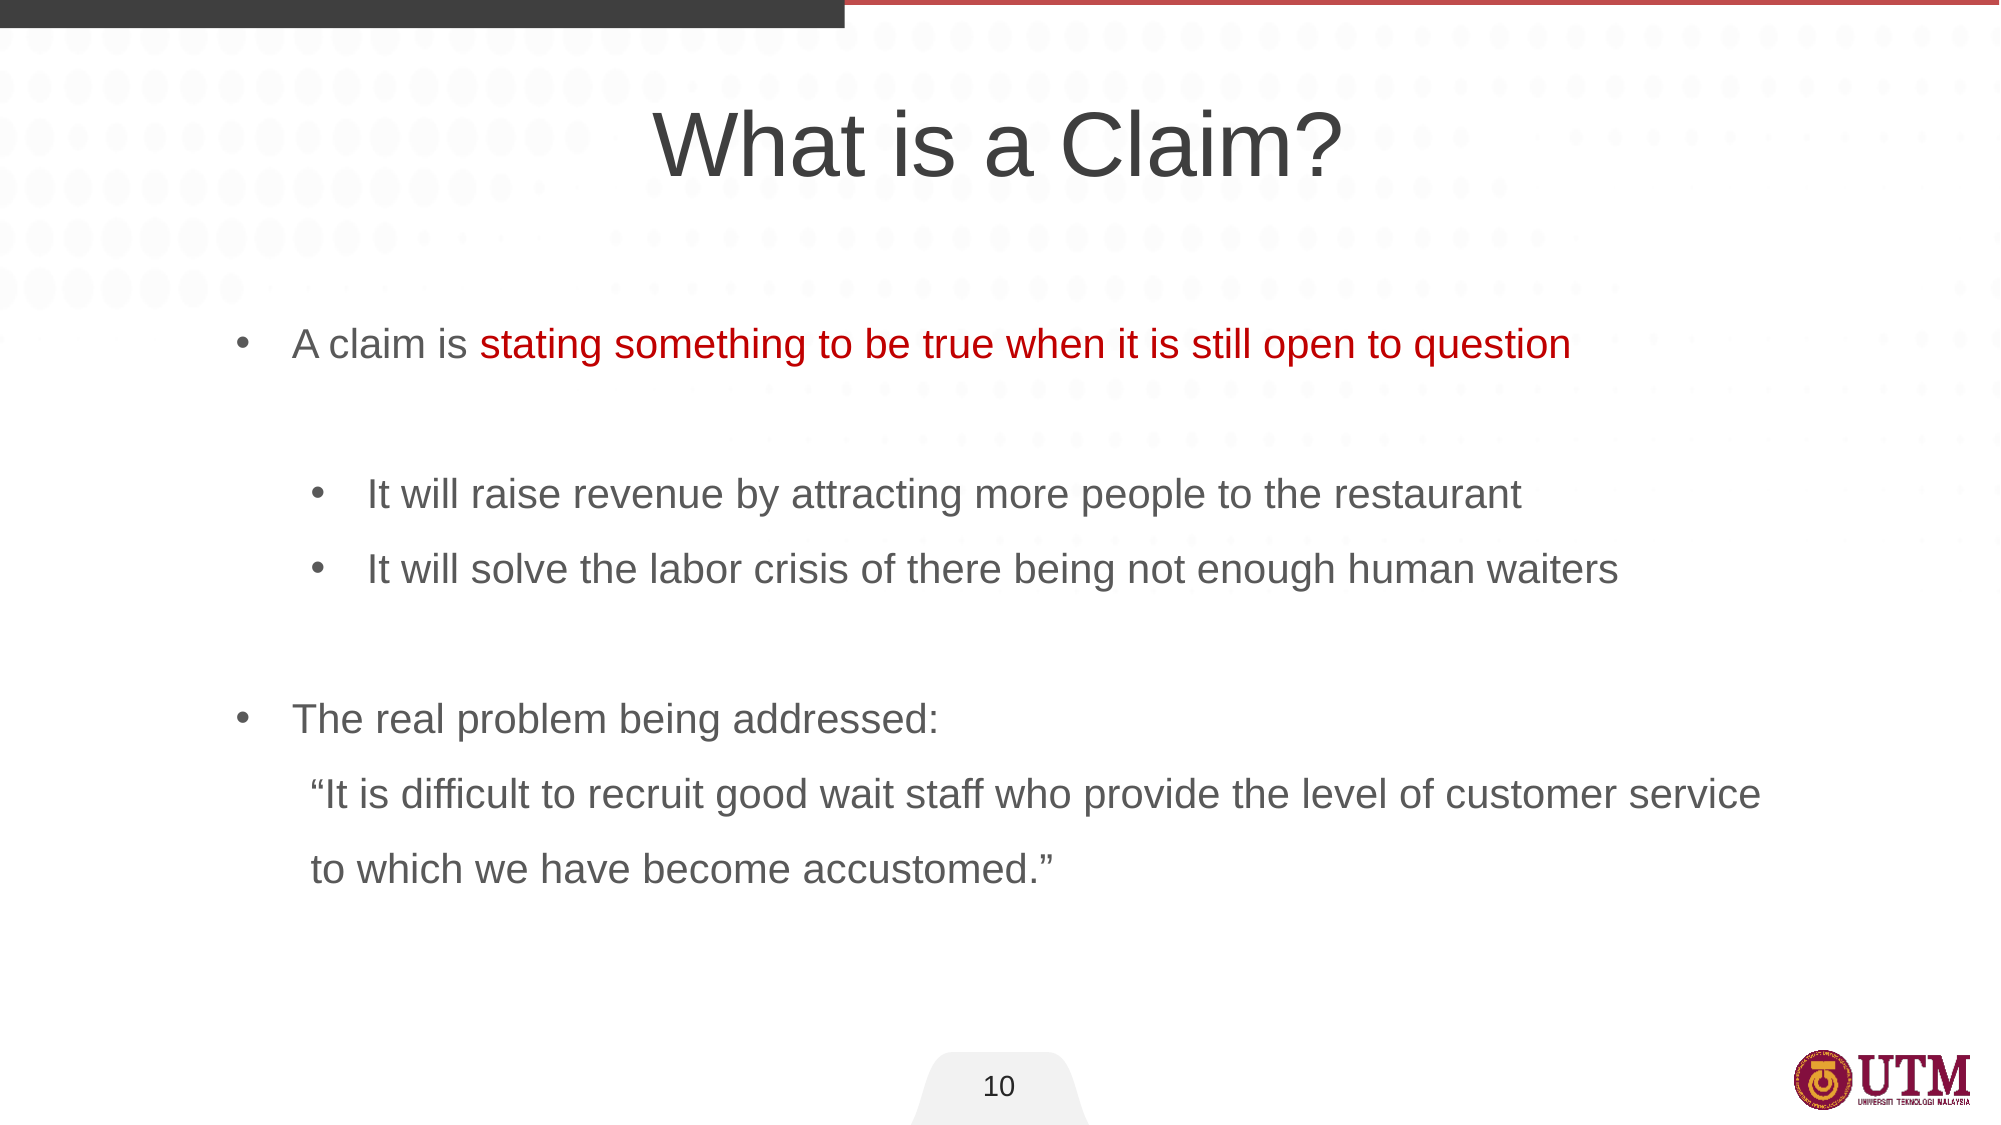

What is a Claim?
A claim is stating something to be true when it is still open to question

It will raise revenue by attracting more people to the restaurant
It will solve the labor crisis of there being not enough human waiters

The real problem being addressed:
“It is difficult to recruit good wait staff who provide the level of customer service to which we have become accustomed.”
10